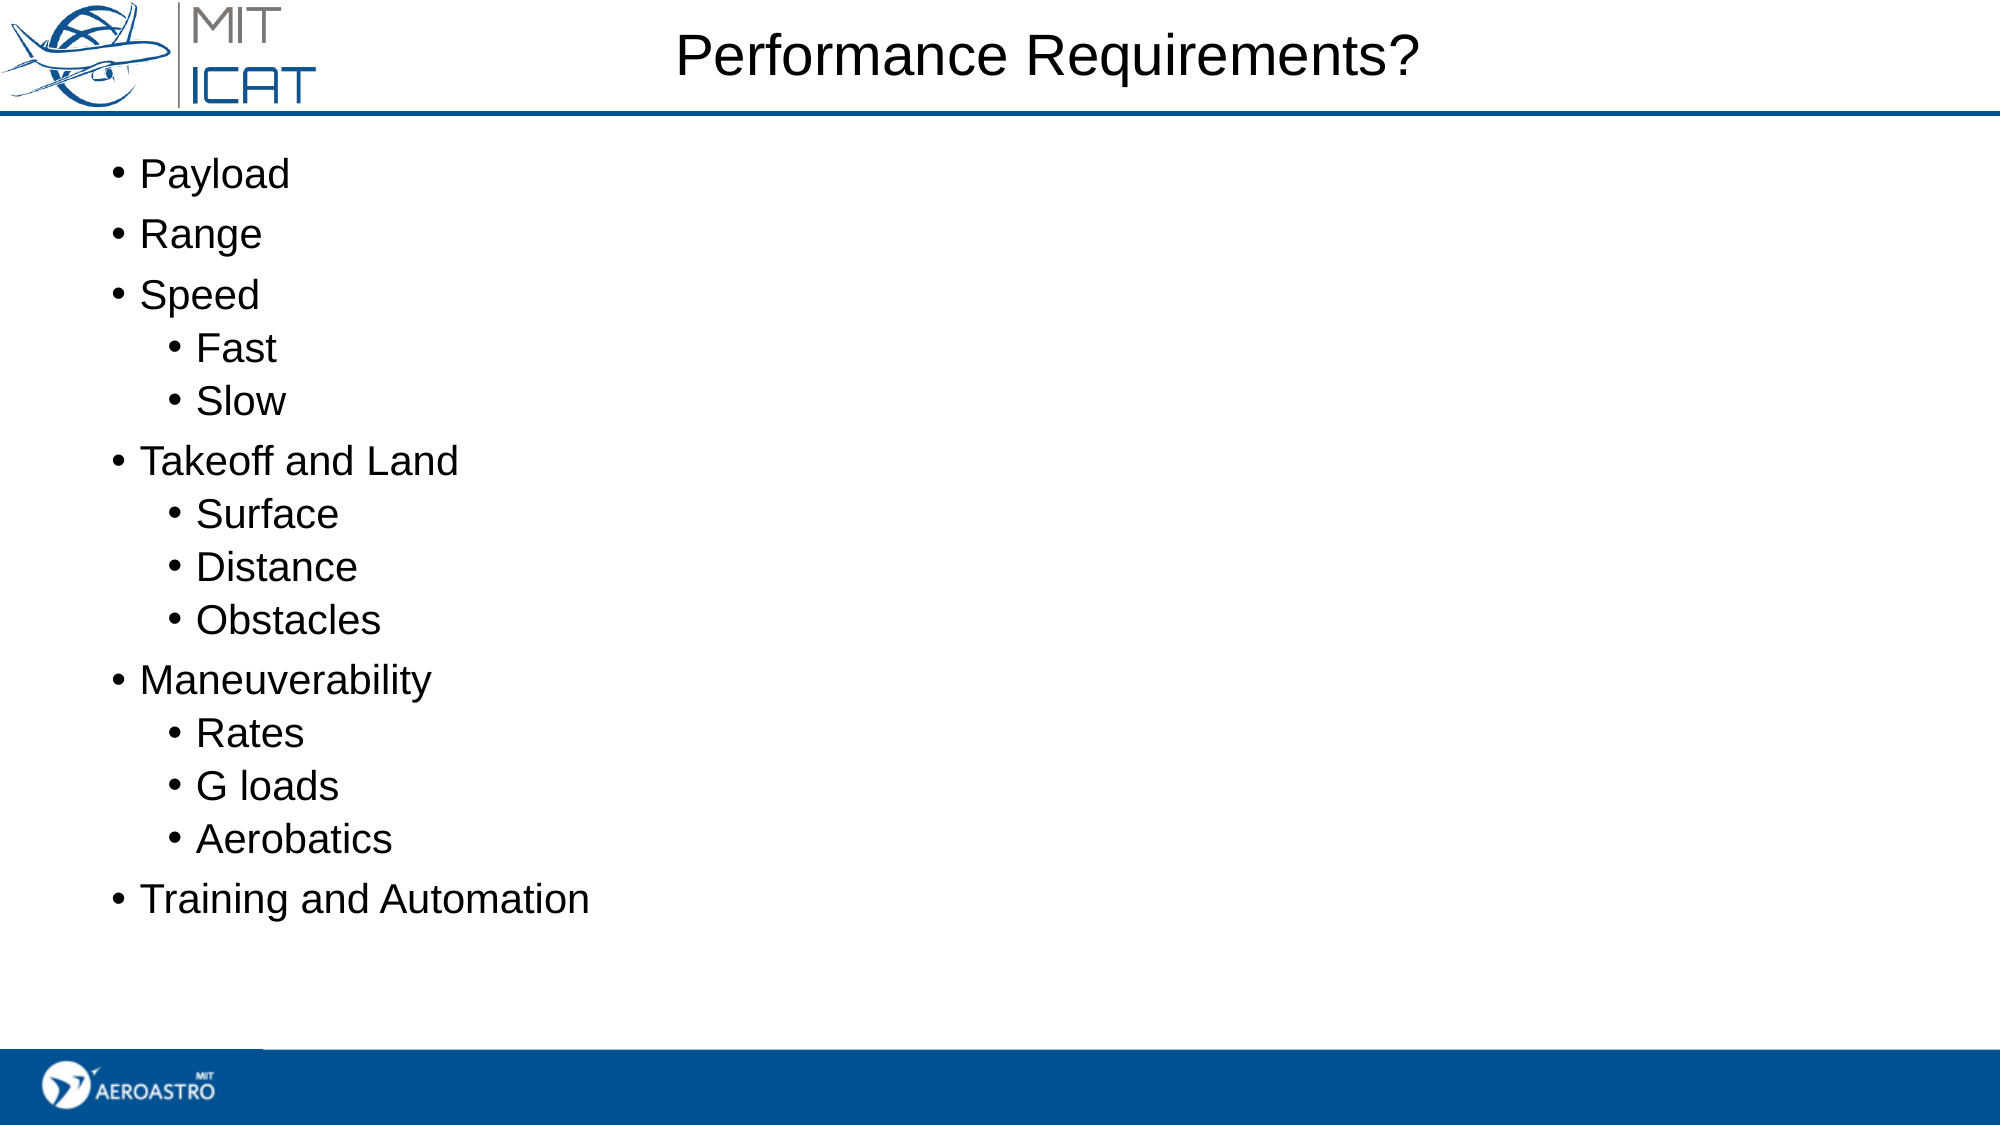

# Performance Requirements?
Payload
Range
Speed
Fast
Slow
Takeoff and Land
Surface
Distance
Obstacles
Maneuverability
Rates
G loads
Aerobatics
Training and Automation